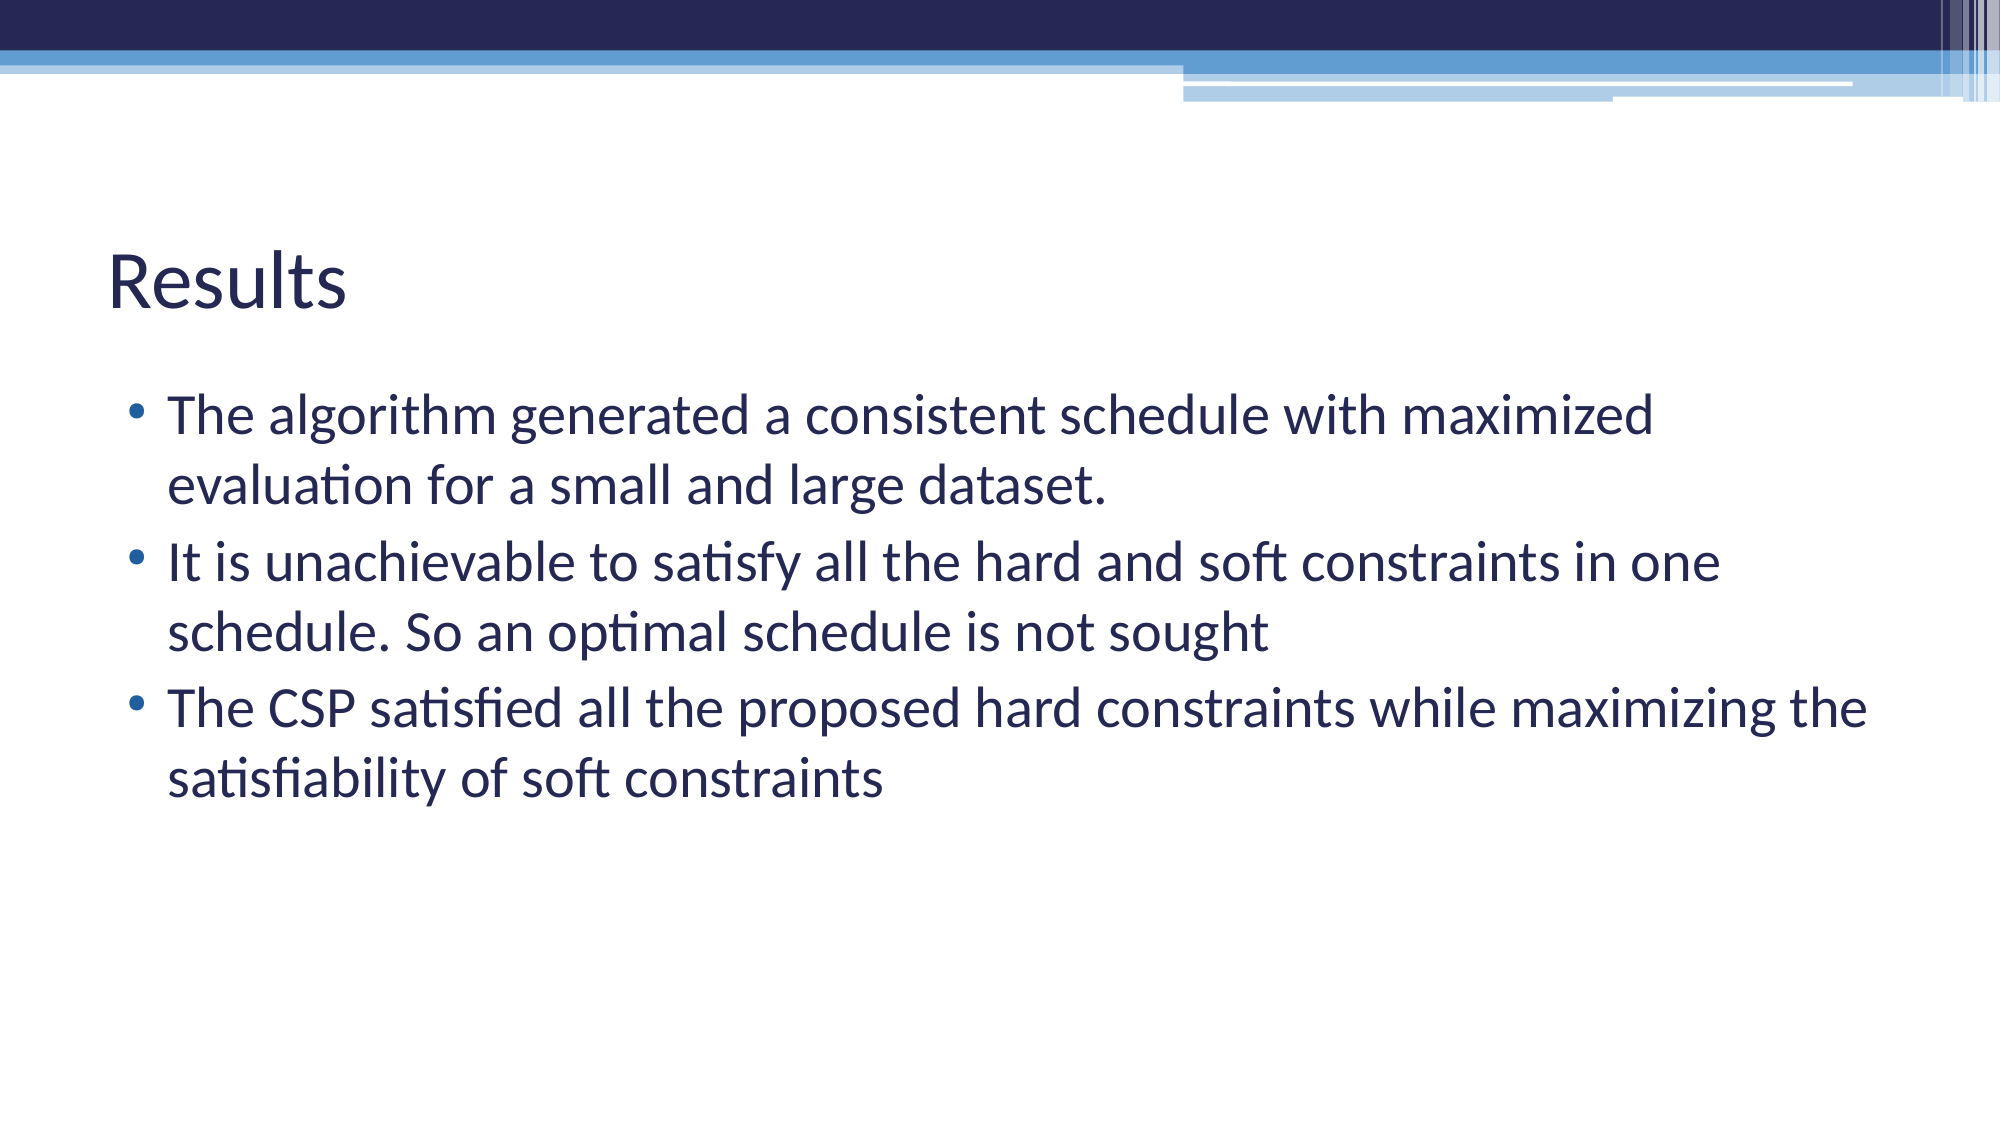

# Results
The algorithm generated a consistent schedule with maximized evaluation for a small and large dataset.
It is unachievable to satisfy all the hard and soft constraints in one schedule. So an optimal schedule is not sought
The CSP satisfied all the proposed hard constraints while maximizing the satisfiability of soft constraints